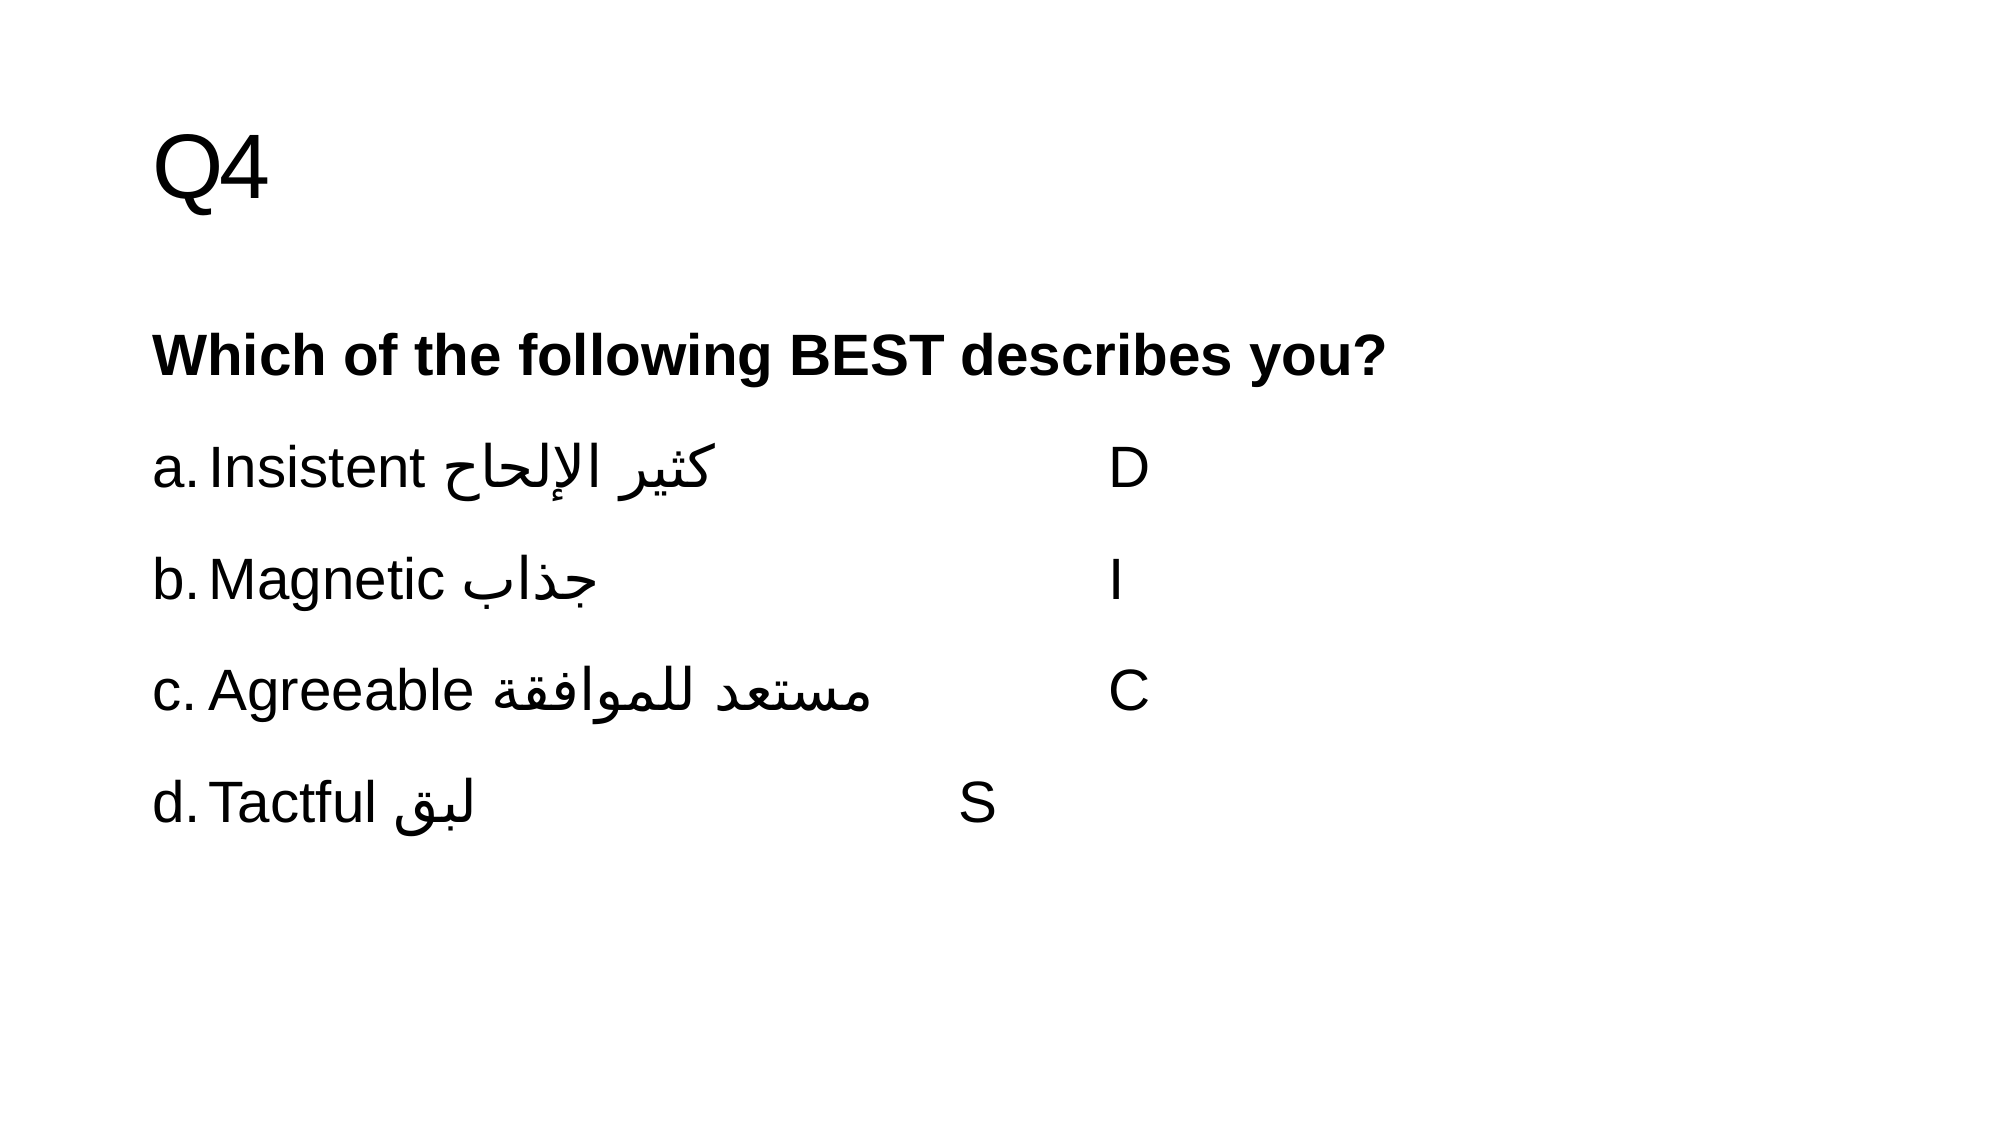

# Q4
Which of the following BEST describes you?
Insistent كثير الإلحاح 			D
Magnetic جذاب 				I
Agreeable مستعد للموافقة 		C
Tactful لبق 				S